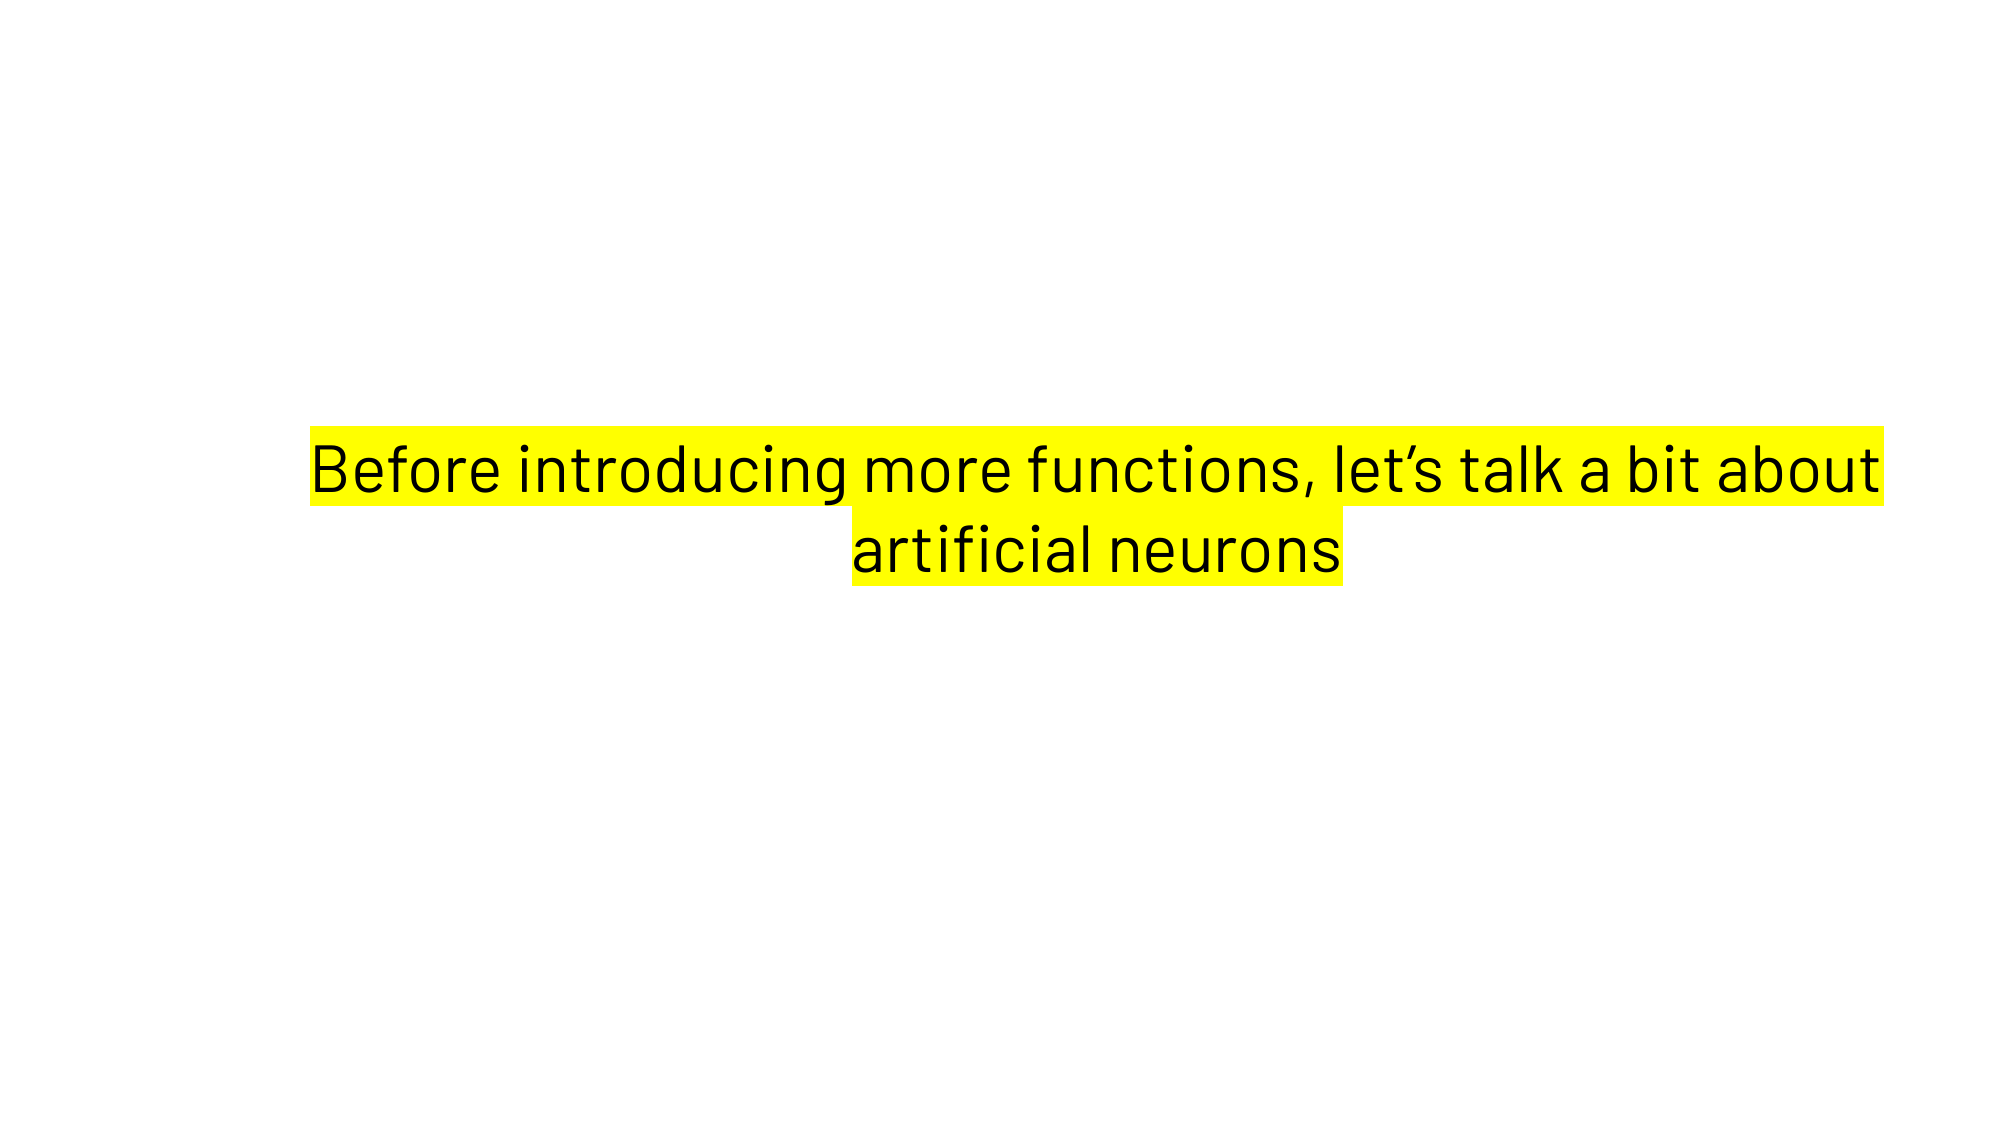

Before introducing more functions, let’s talk a bit about artificial neurons